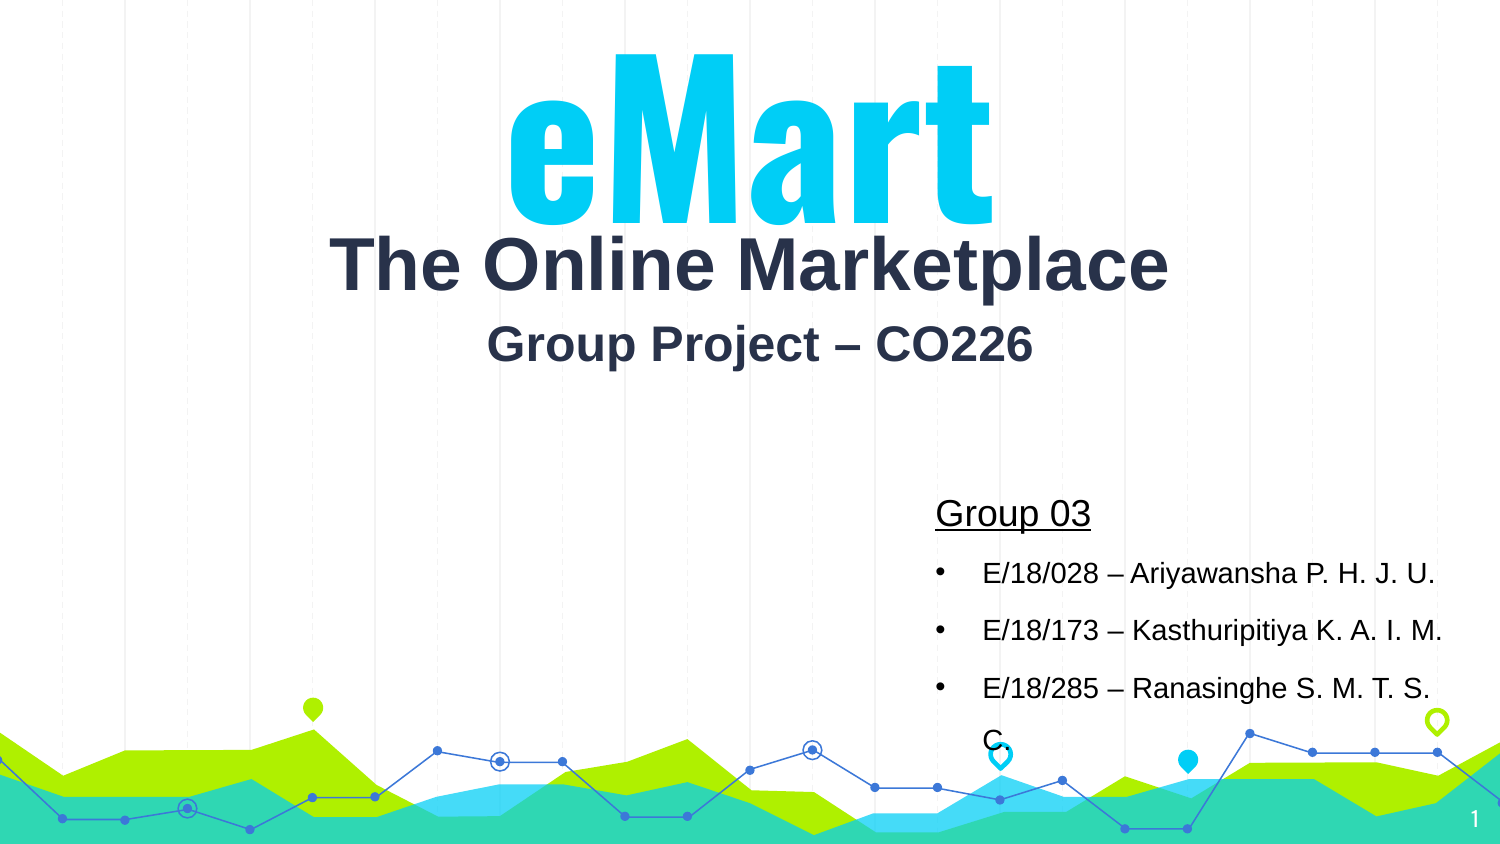

eMart
The Online Marketplace
Group Project – CO226
Group 03
E/18/028 – Ariyawansha P. H. J. U.
E/18/173 – Kasthuripitiya K. A. I. M.
E/18/285 – Ranasinghe S. M. T. S. C.
1